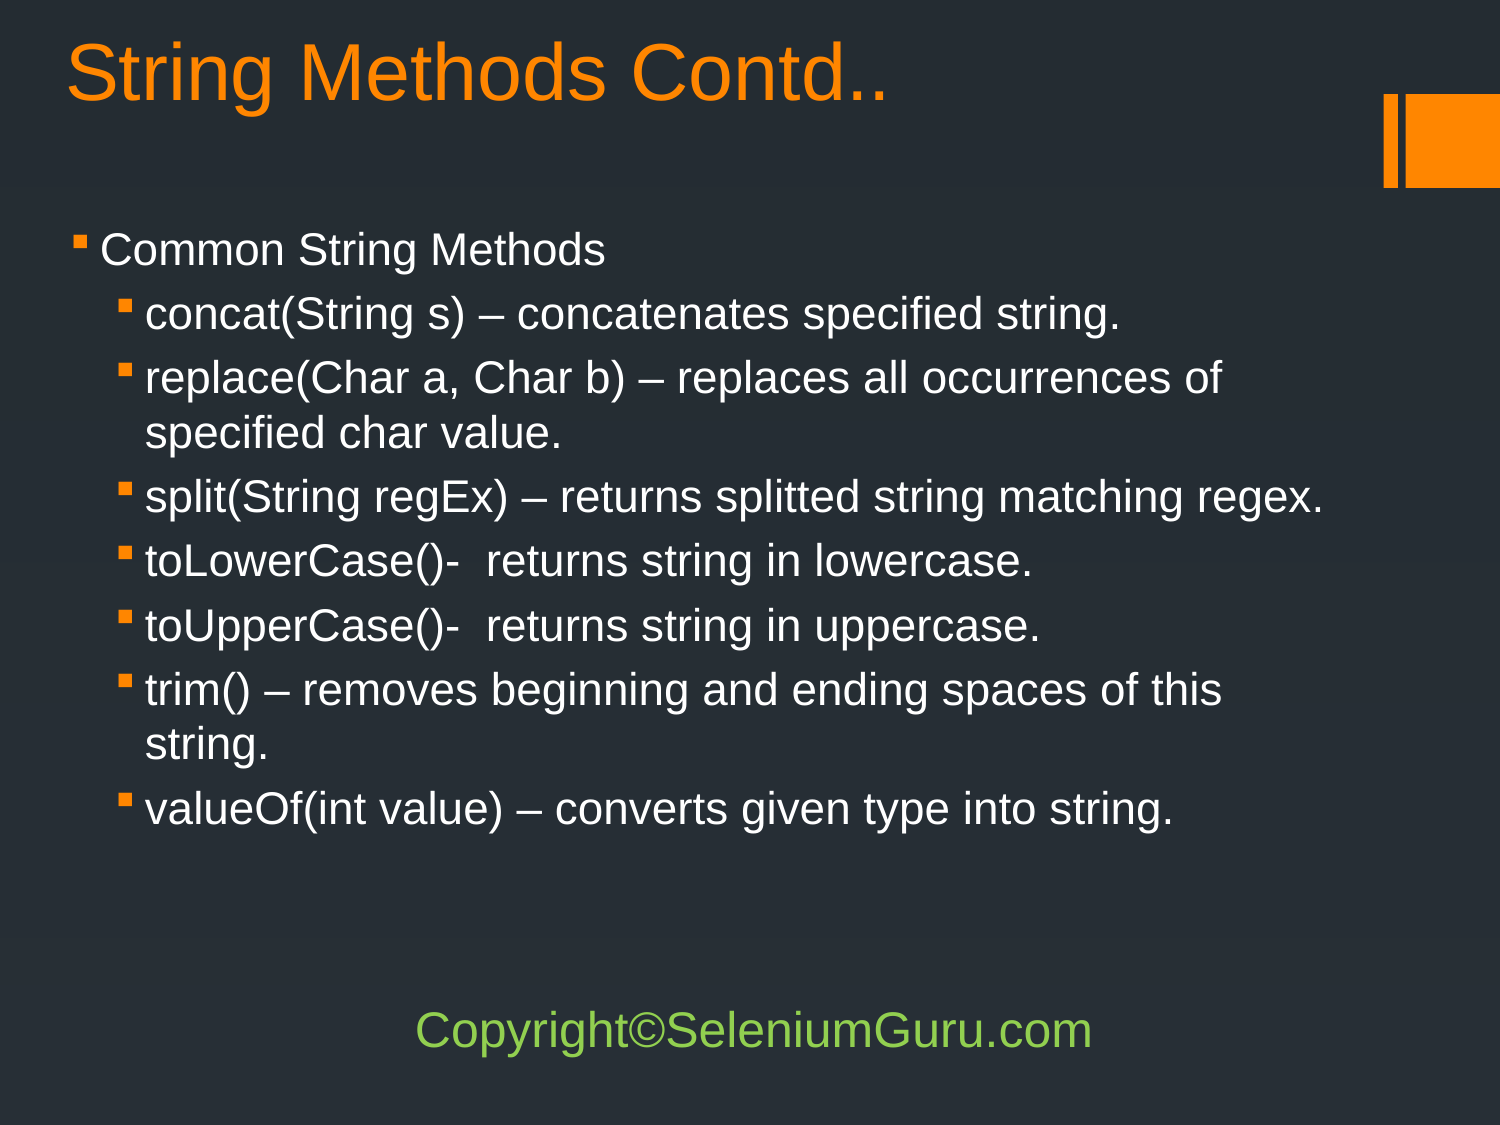

# String Methods Contd..
Common String Methods
concat(String s) – concatenates specified string.
replace(Char a, Char b) – replaces all occurrences of specified char value.
split(String regEx) – returns splitted string matching regex.
toLowerCase()-  returns string in lowercase.
toUpperCase()-  returns string in uppercase.
trim() – removes beginning and ending spaces of this string.
valueOf(int value) – converts given type into string.

Copyright©SeleniumGuru.com